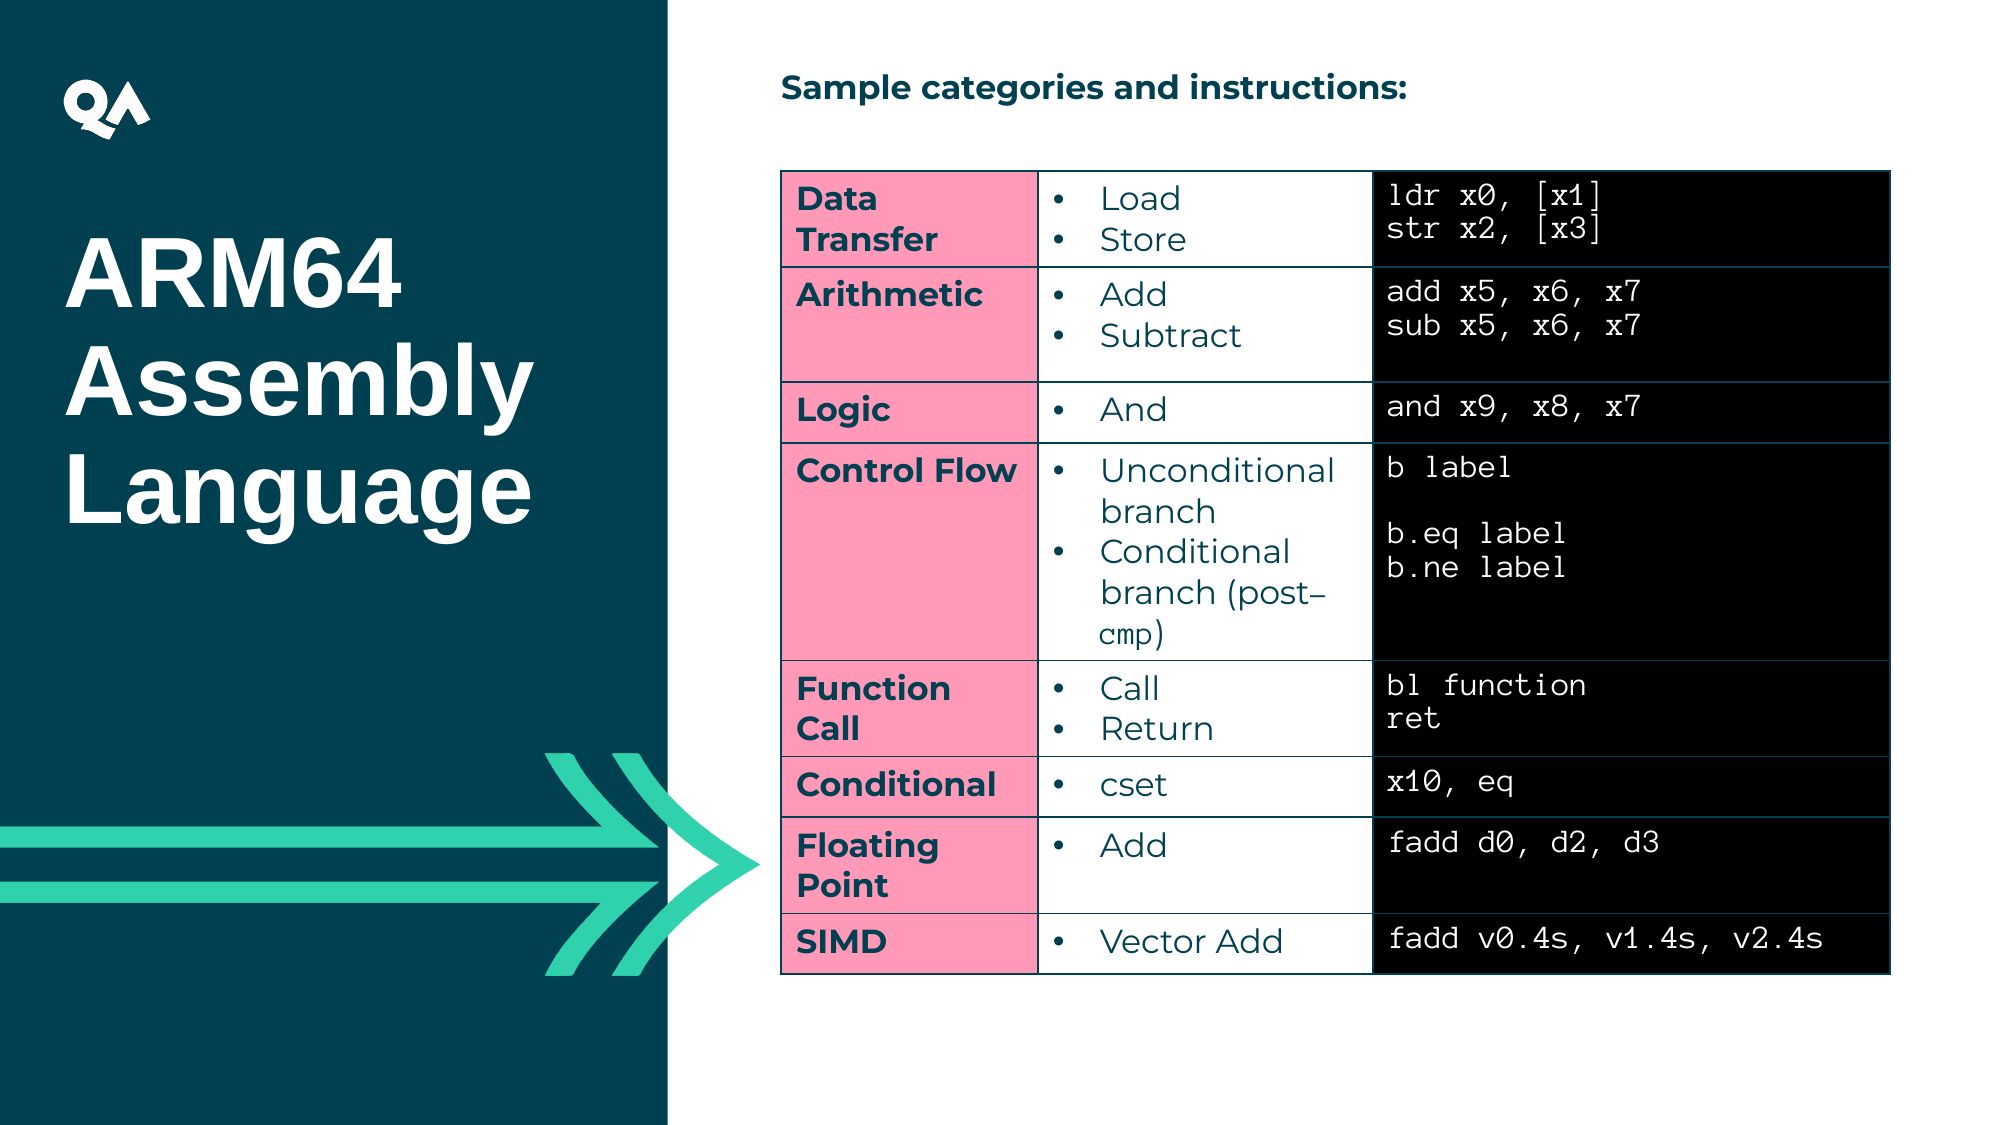

Sample categories and instructions:
| Data Transfer | Load Store | ldr x0, [x1] str x2, [x3] |
| --- | --- | --- |
| Arithmetic | Add Subtract | add x5, x6, x7 sub x5, x6, x7 |
| Logic | And | and x9, x8, x7 |
| Control Flow | Unconditional branch Conditional branch (post-cmp) | b label b.eq label b.ne label |
| Function Call | Call Return | bl function ret |
| Conditional | cset | x10, eq |
| Floating Point | Add | fadd d0, d2, d3 |
| SIMD | Vector Add | fadd v0.4s, v1.4s, v2.4s |
ARM64 Assembly Language